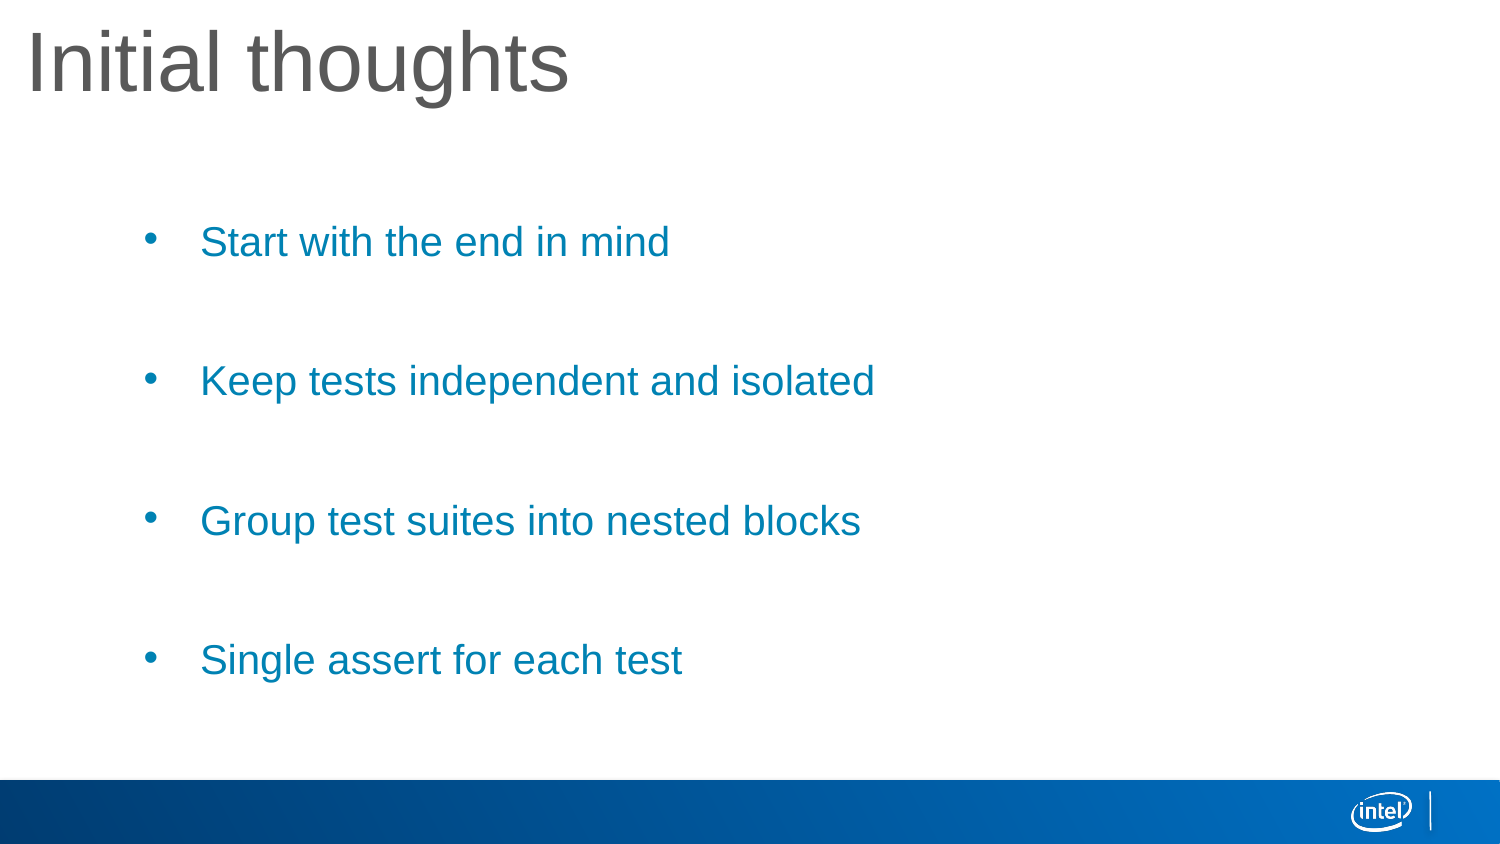

Initial thoughts

Start with the end in mind

Keep tests independent and isolated

Group test suites into nested blocks

Single assert for each test